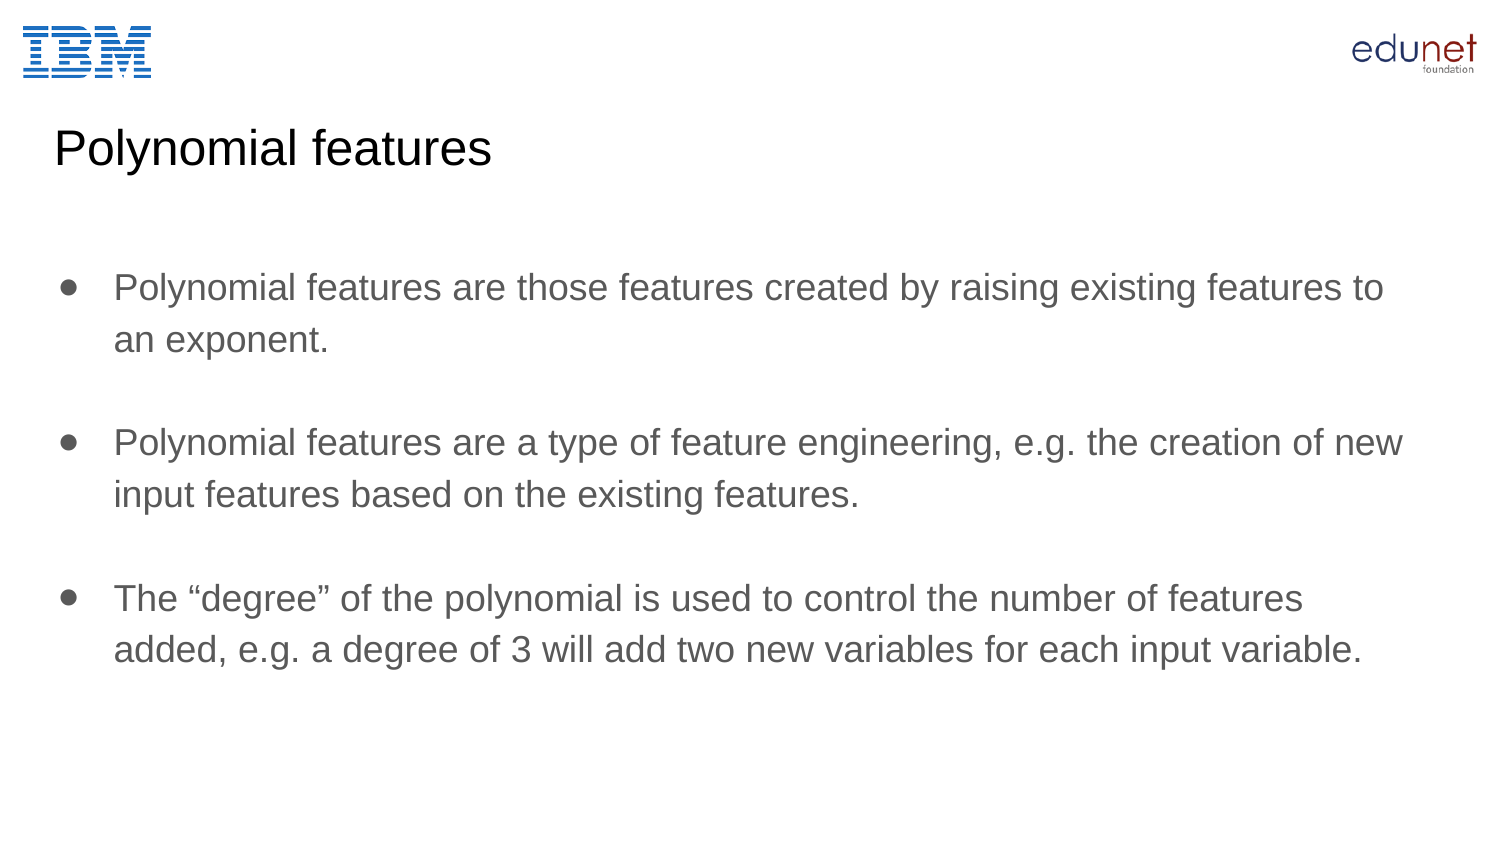

# Polynomial features
Polynomial features are those features created by raising existing features to an exponent.

Polynomial features are a type of feature engineering, e.g. the creation of new input features based on the existing features.

The “degree” of the polynomial is used to control the number of features added, e.g. a degree of 3 will add two new variables for each input variable.